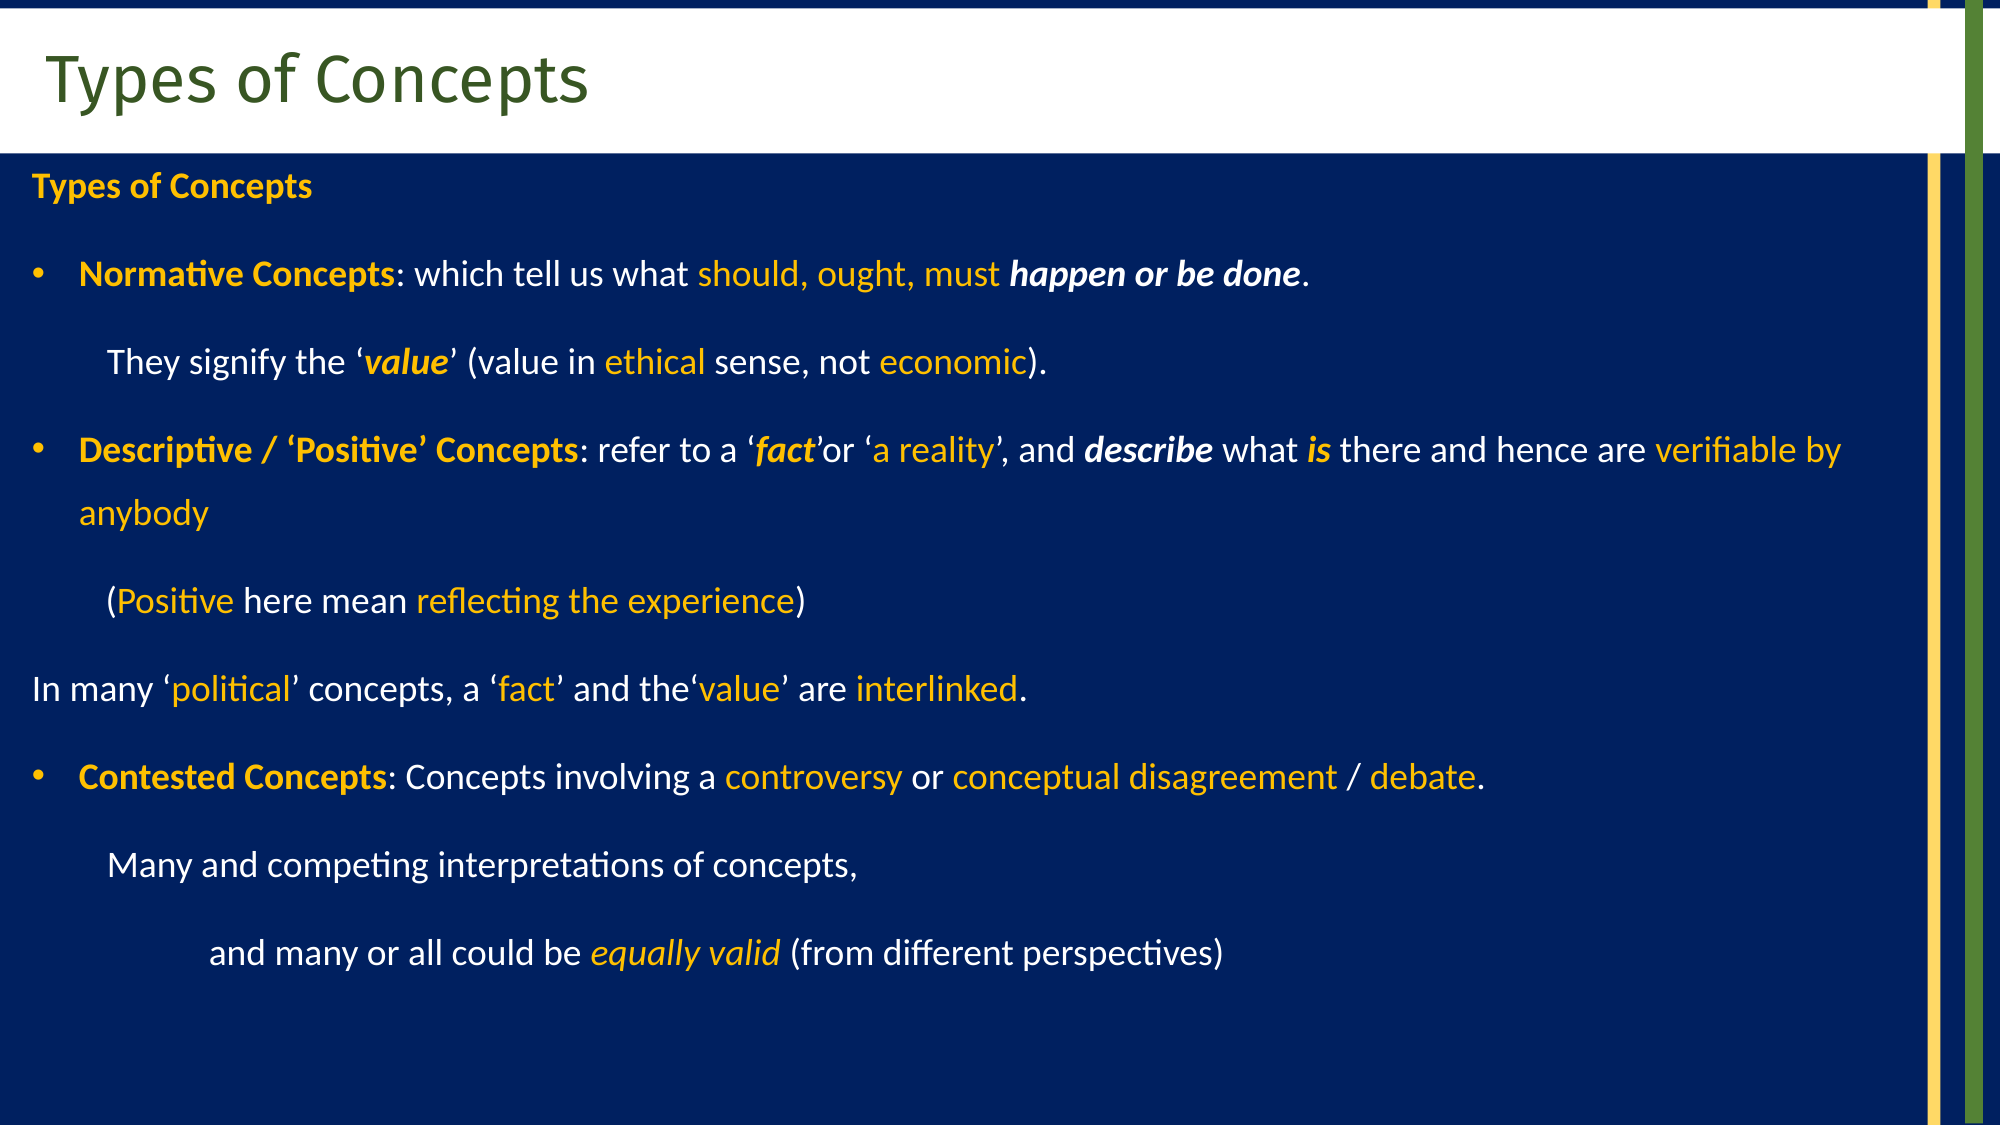

# Types of Concepts
Types of Concepts
Normative Concepts: which tell us what should, ought, must happen or be done.
They signify the ‘value’ (value in ethical sense, not economic).
Descriptive / ‘Positive’ Concepts: refer to a ‘fact’or ‘a reality’, and describe what is there and hence are verifiable by anybody
(Positive here mean reflecting the experience)
In many ‘political’ concepts, a ‘fact’ and the‘value’ are interlinked.
Contested Concepts: Concepts involving a controversy or conceptual disagreement / debate.
Many and competing interpretations of concepts,
and many or all could be equally valid (from different perspectives)